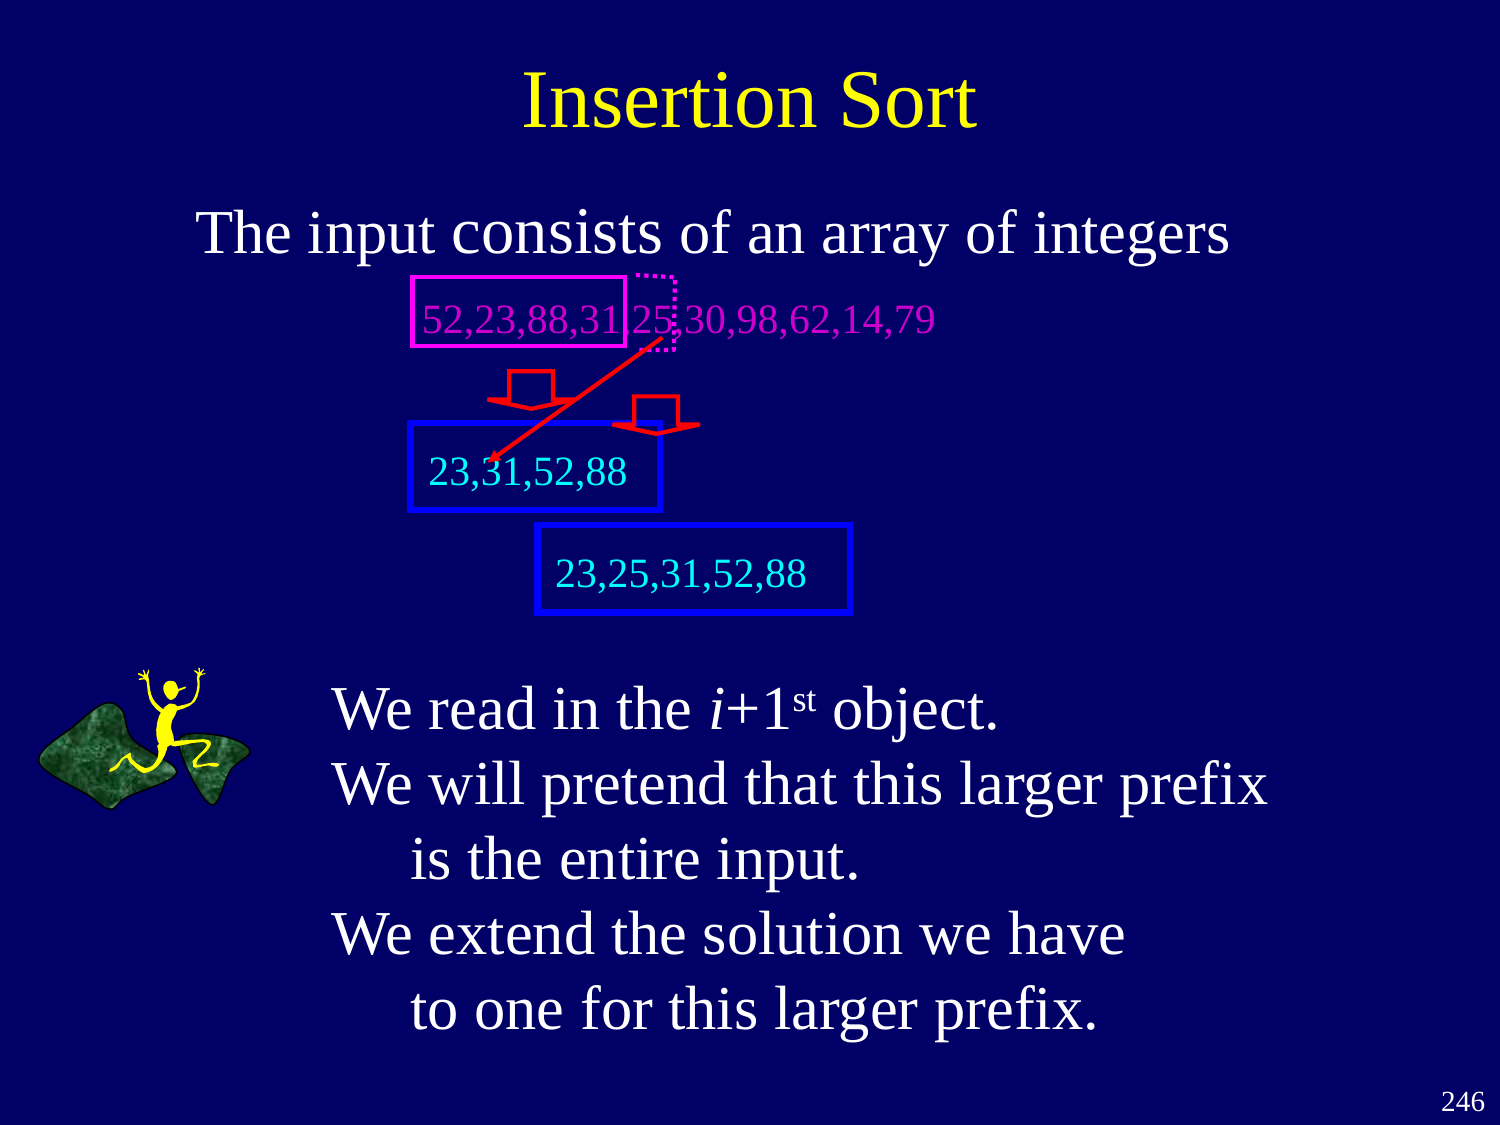

# Insertion Sort
The input consists of an array of integers

52,23,88,31,25,30,98,62,14,79

23,25,31,52,88

23,31,52,88
We read in the i+1st object.
We will pretend that this larger prefix
     is the entire input.
We extend the solution we have
     to one for this larger prefix.